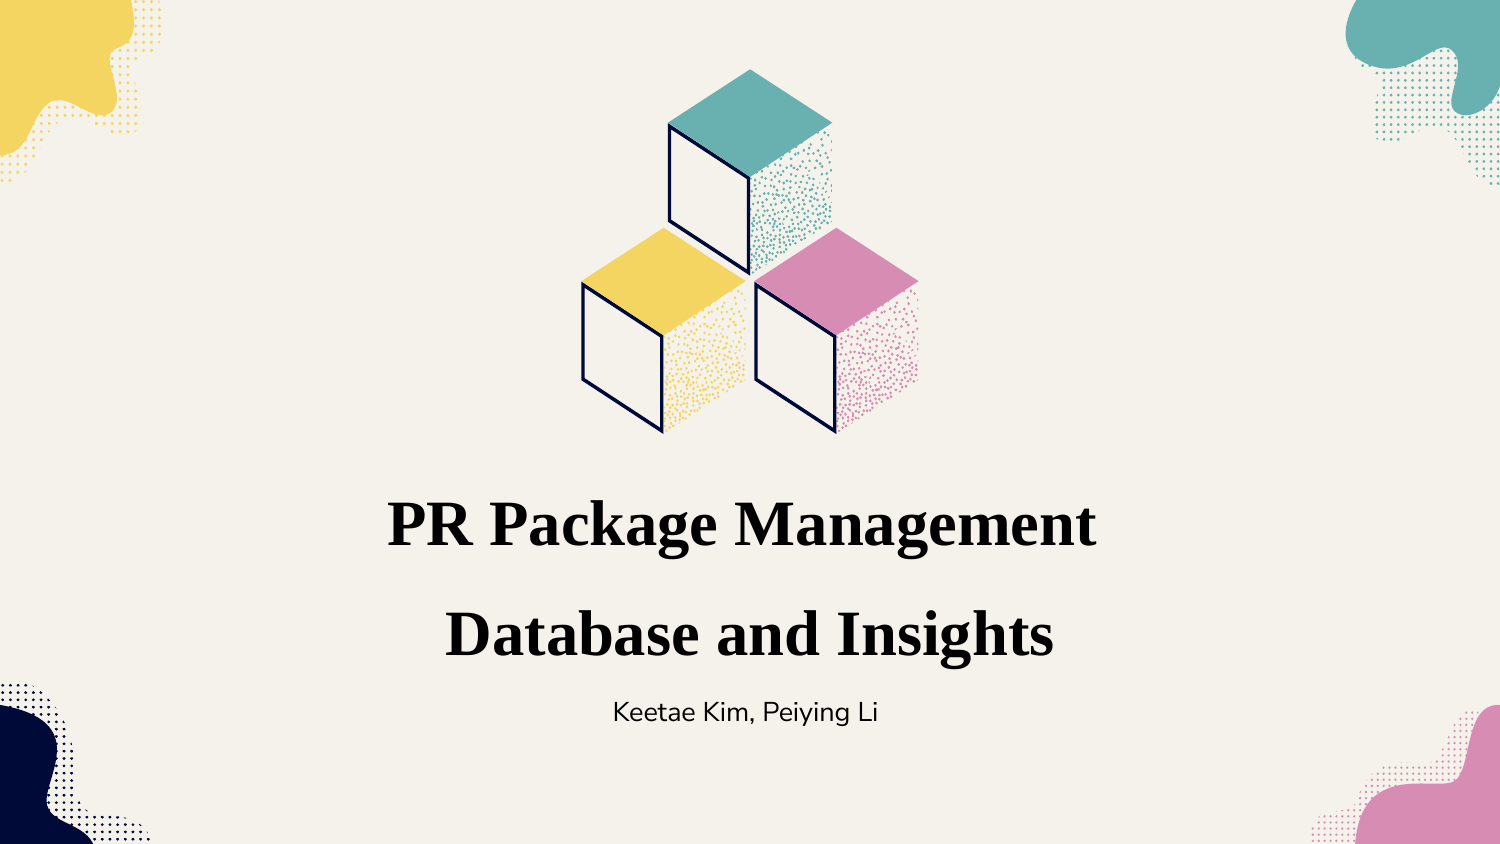

# PR Package Management
Database and Insights

Keetae Kim, Peiying Li